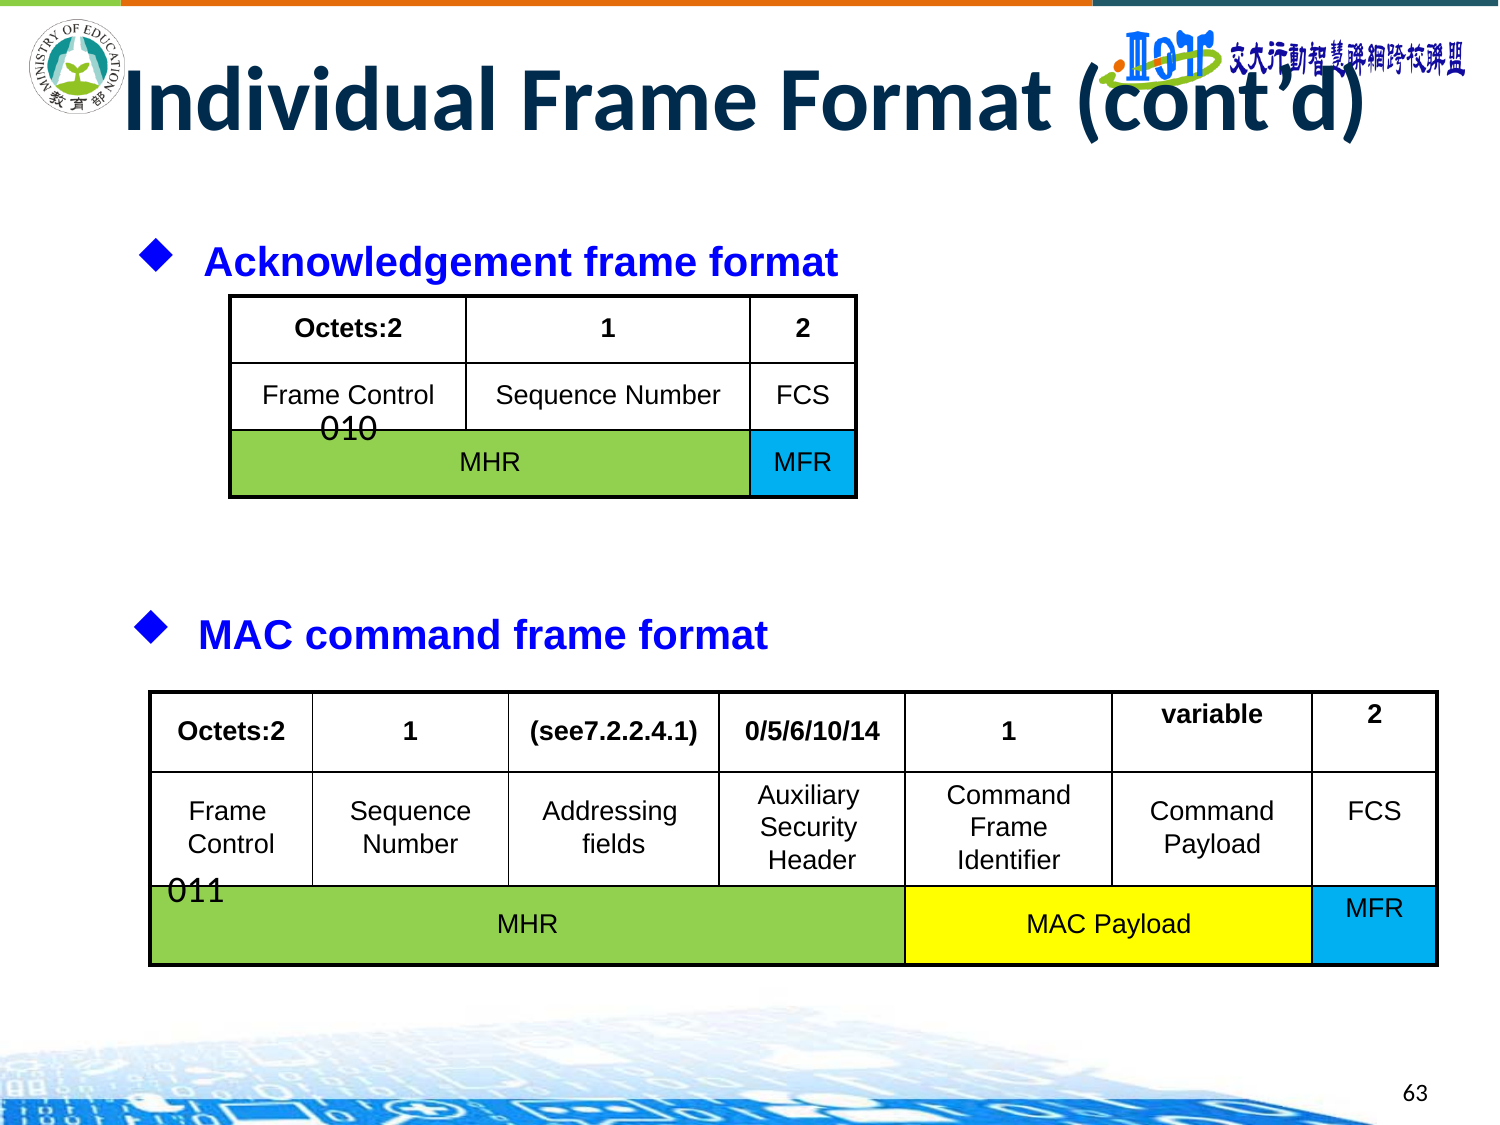

63
# Individual Frame Format (cont’d)
 Acknowledgement frame format
| Octets:2 | 1 | 2 |
| --- | --- | --- |
| Frame Control | Sequence Number | FCS |
| MHR |  | MFR |
010
 MAC command frame format
| Octets:2 | 1 | (see7.2.2.4.1) | 0/5/6/10/14 | 1 | variable | 2 |
| --- | --- | --- | --- | --- | --- | --- |
| Frame Control | Sequence Number | Addressing fields | Auxiliary Security Header | Command Frame Identifier | Command Payload | FCS |
| MHR |  |  |  | MAC Payload |  | MFR |
011